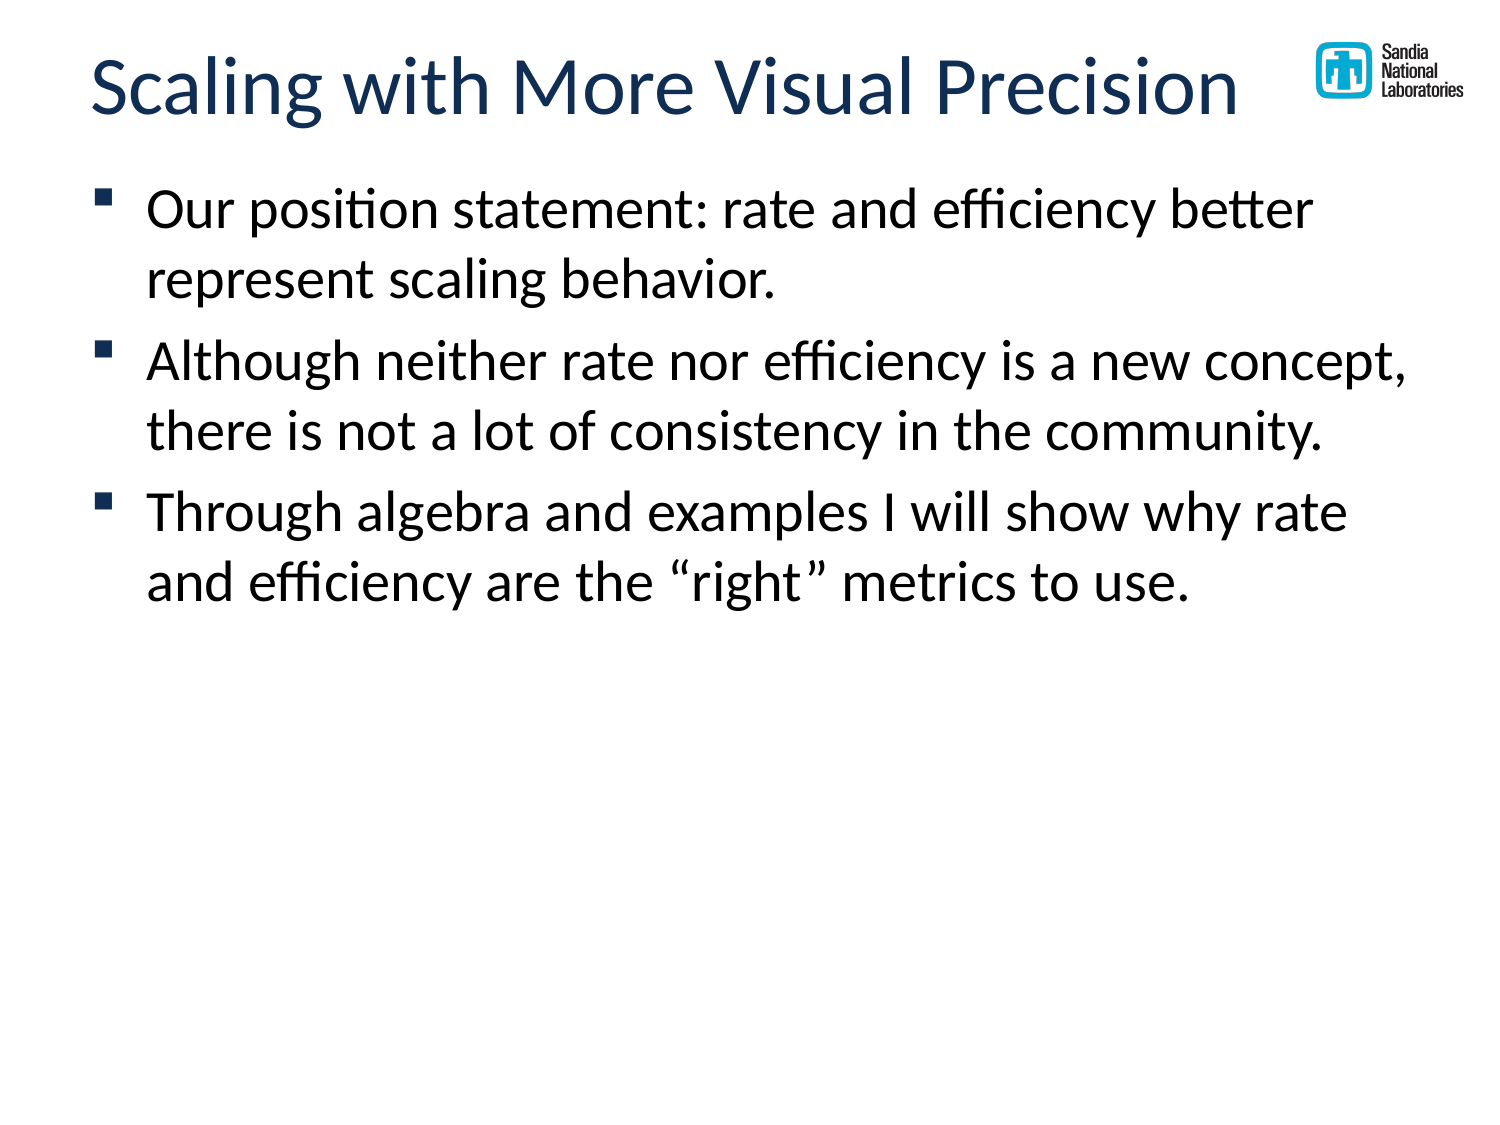

# Scaling with More Visual Precision
Our position statement: rate and efficiency better represent scaling behavior.
Although neither rate nor efficiency is a new concept, there is not a lot of consistency in the community.
Through algebra and examples I will show why rate and efficiency are the “right” metrics to use.